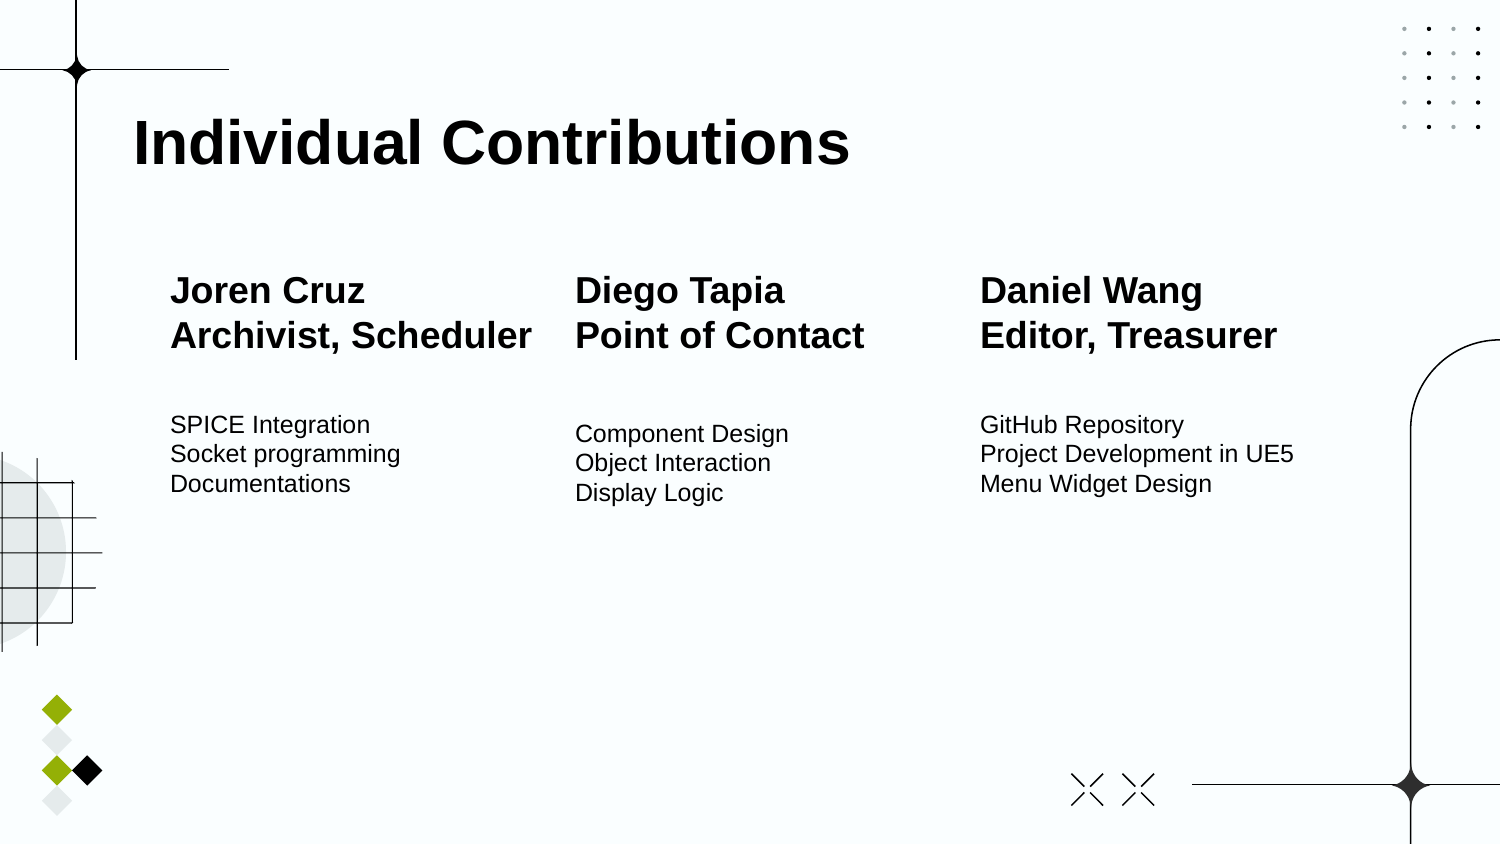

# Individual Contributions
Joren Cruz
Archivist, Scheduler
Diego Tapia
Point of Contact
Daniel Wang
Editor, Treasurer
SPICE Integration
Socket programming
Documentations

GitHub Repository
Project Development in UE5
Menu Widget Design

Component Design
Object Interaction
Display Logic